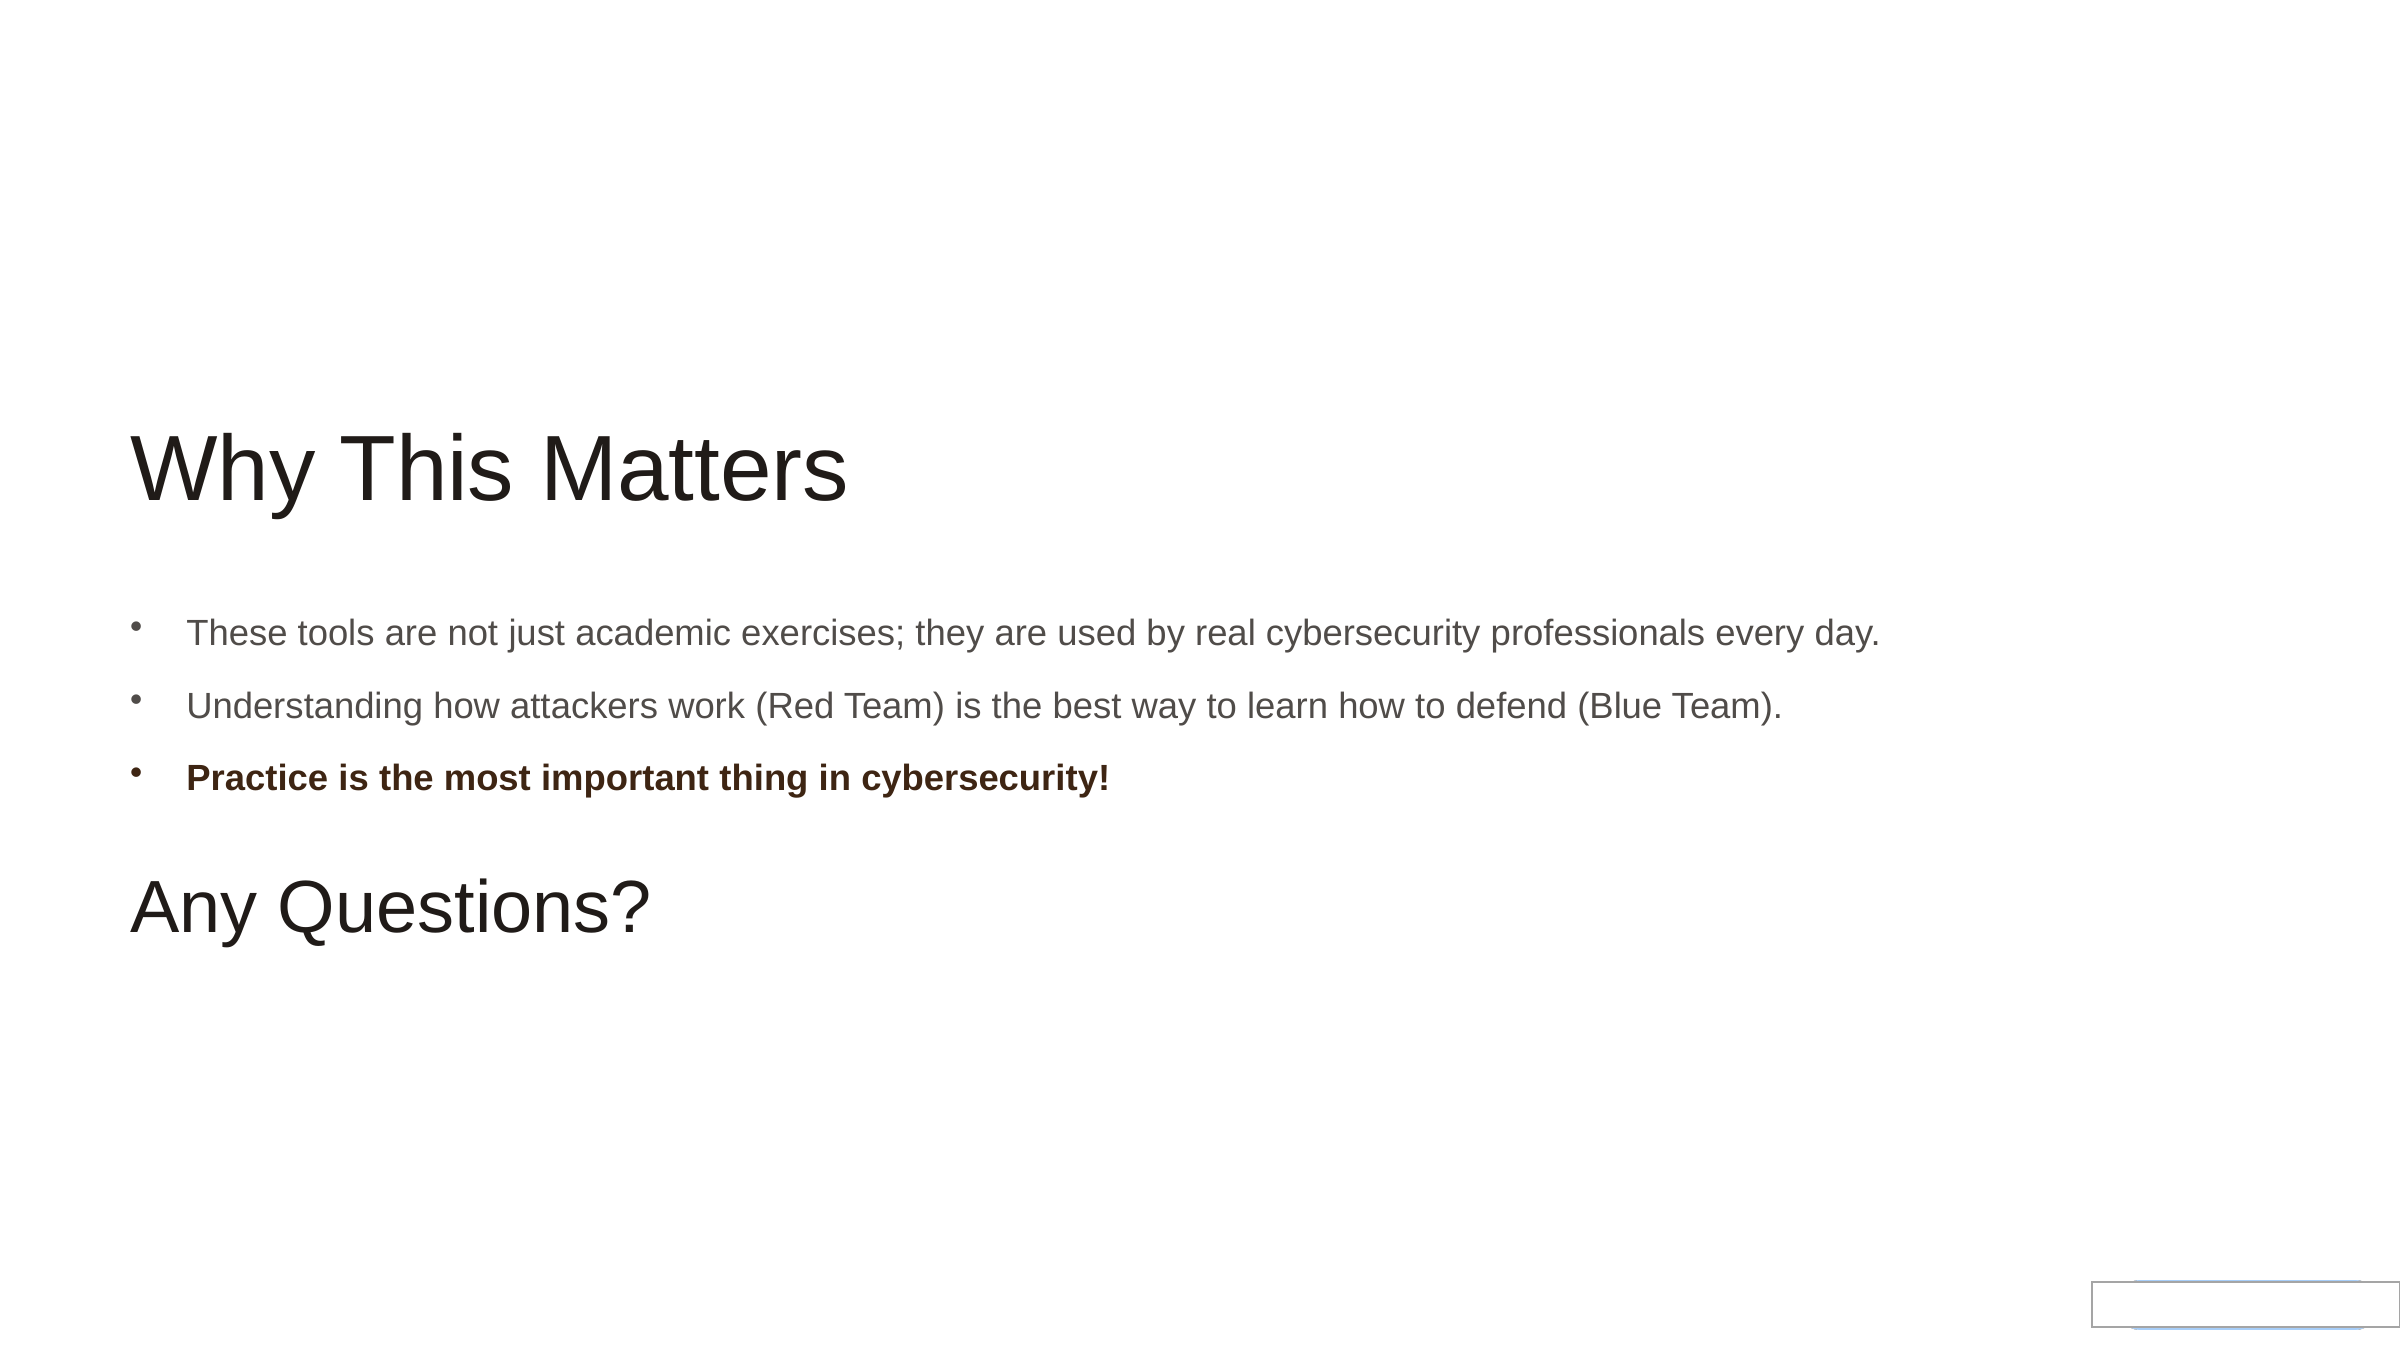

Why This Matters
These tools are not just academic exercises; they are used by real cybersecurity professionals every day.
Understanding how attackers work (Red Team) is the best way to learn how to defend (Blue Team).
Practice is the most important thing in cybersecurity!
Any Questions?